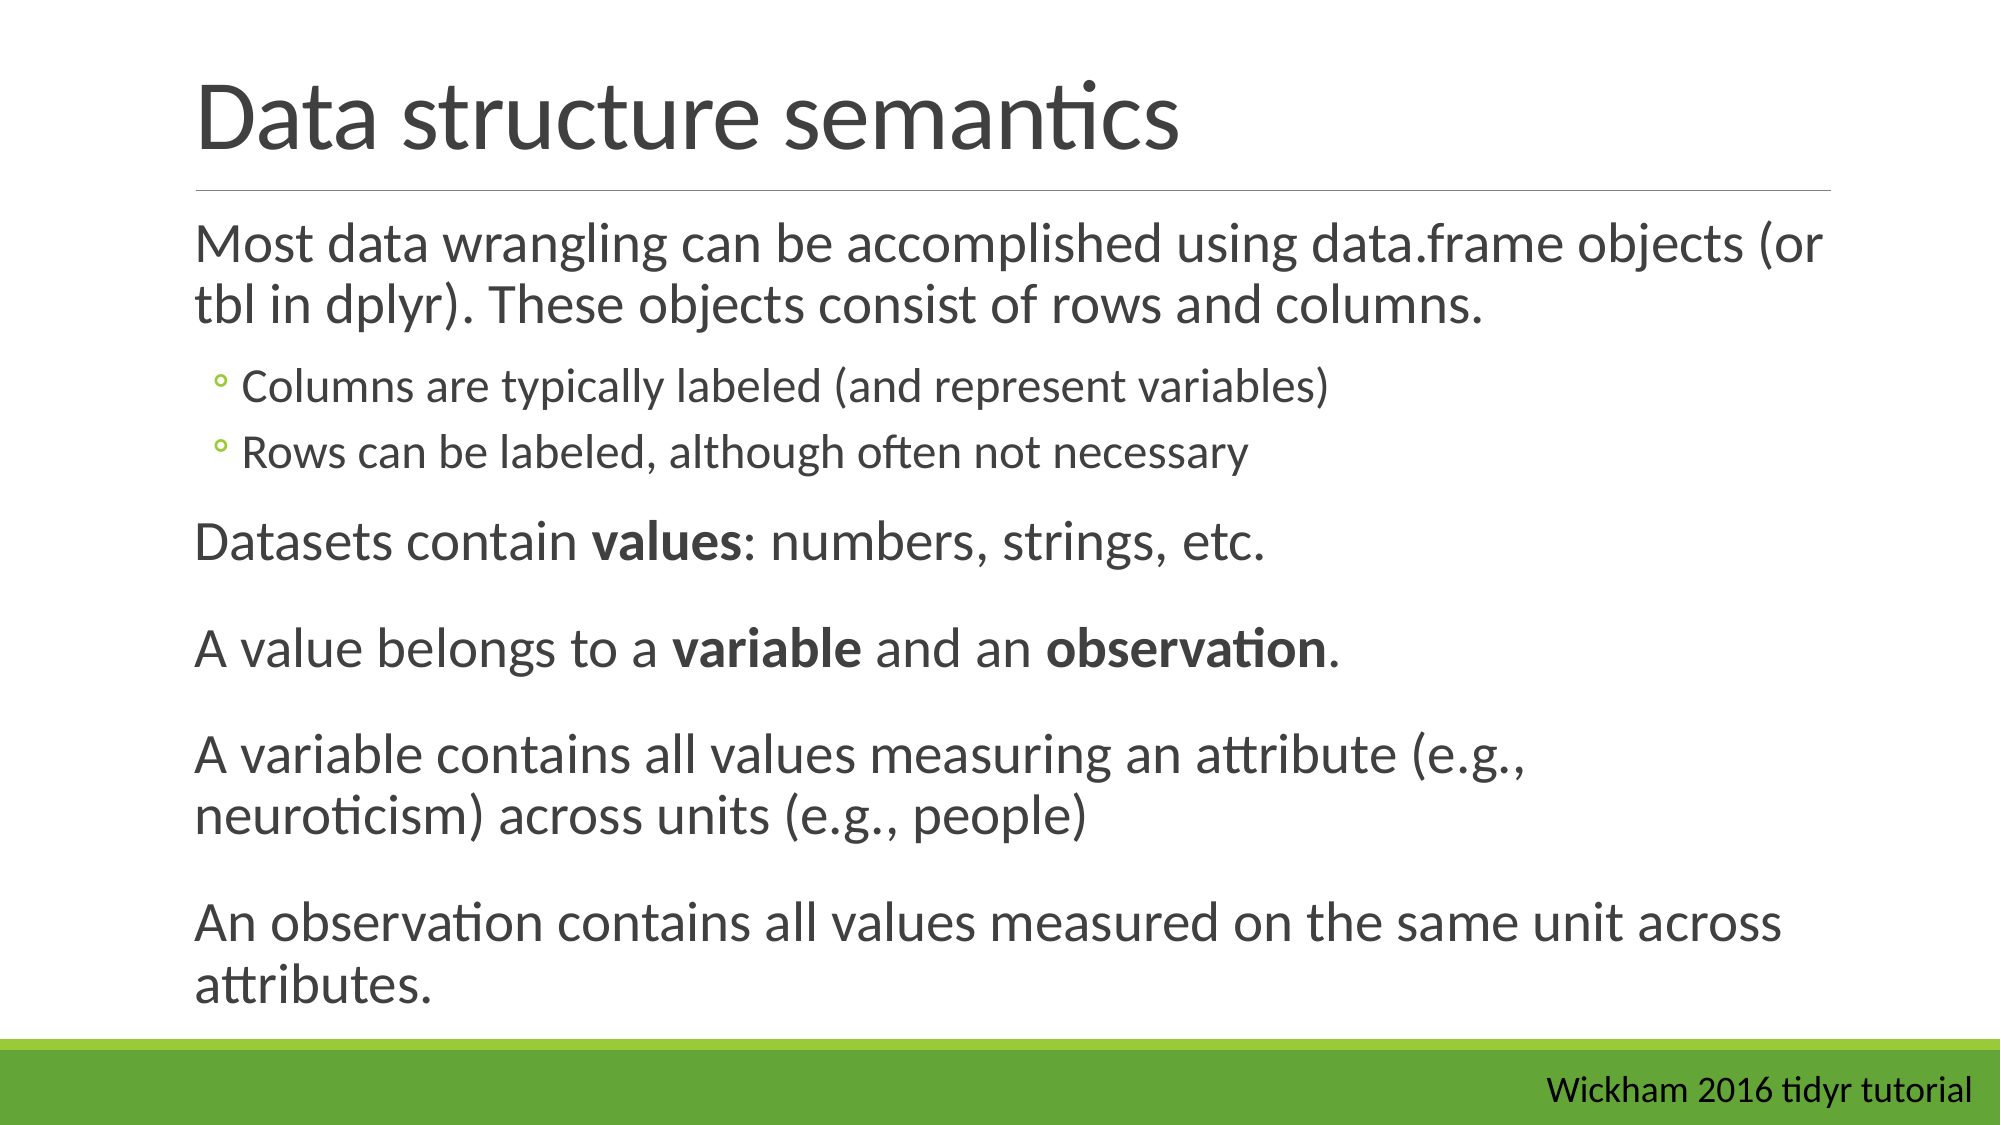

# Data structure semantics
Most data wrangling can be accomplished using data.frame objects (or tbl in dplyr). These objects consist of rows and columns.
Columns are typically labeled (and represent variables)
Rows can be labeled, although often not necessary
Datasets contain values: numbers, strings, etc.
A value belongs to a variable and an observation.
A variable contains all values measuring an attribute (e.g., neuroticism) across units (e.g., people)
An observation contains all values measured on the same unit across attributes.

Wickham 2016 tidyr tutorial